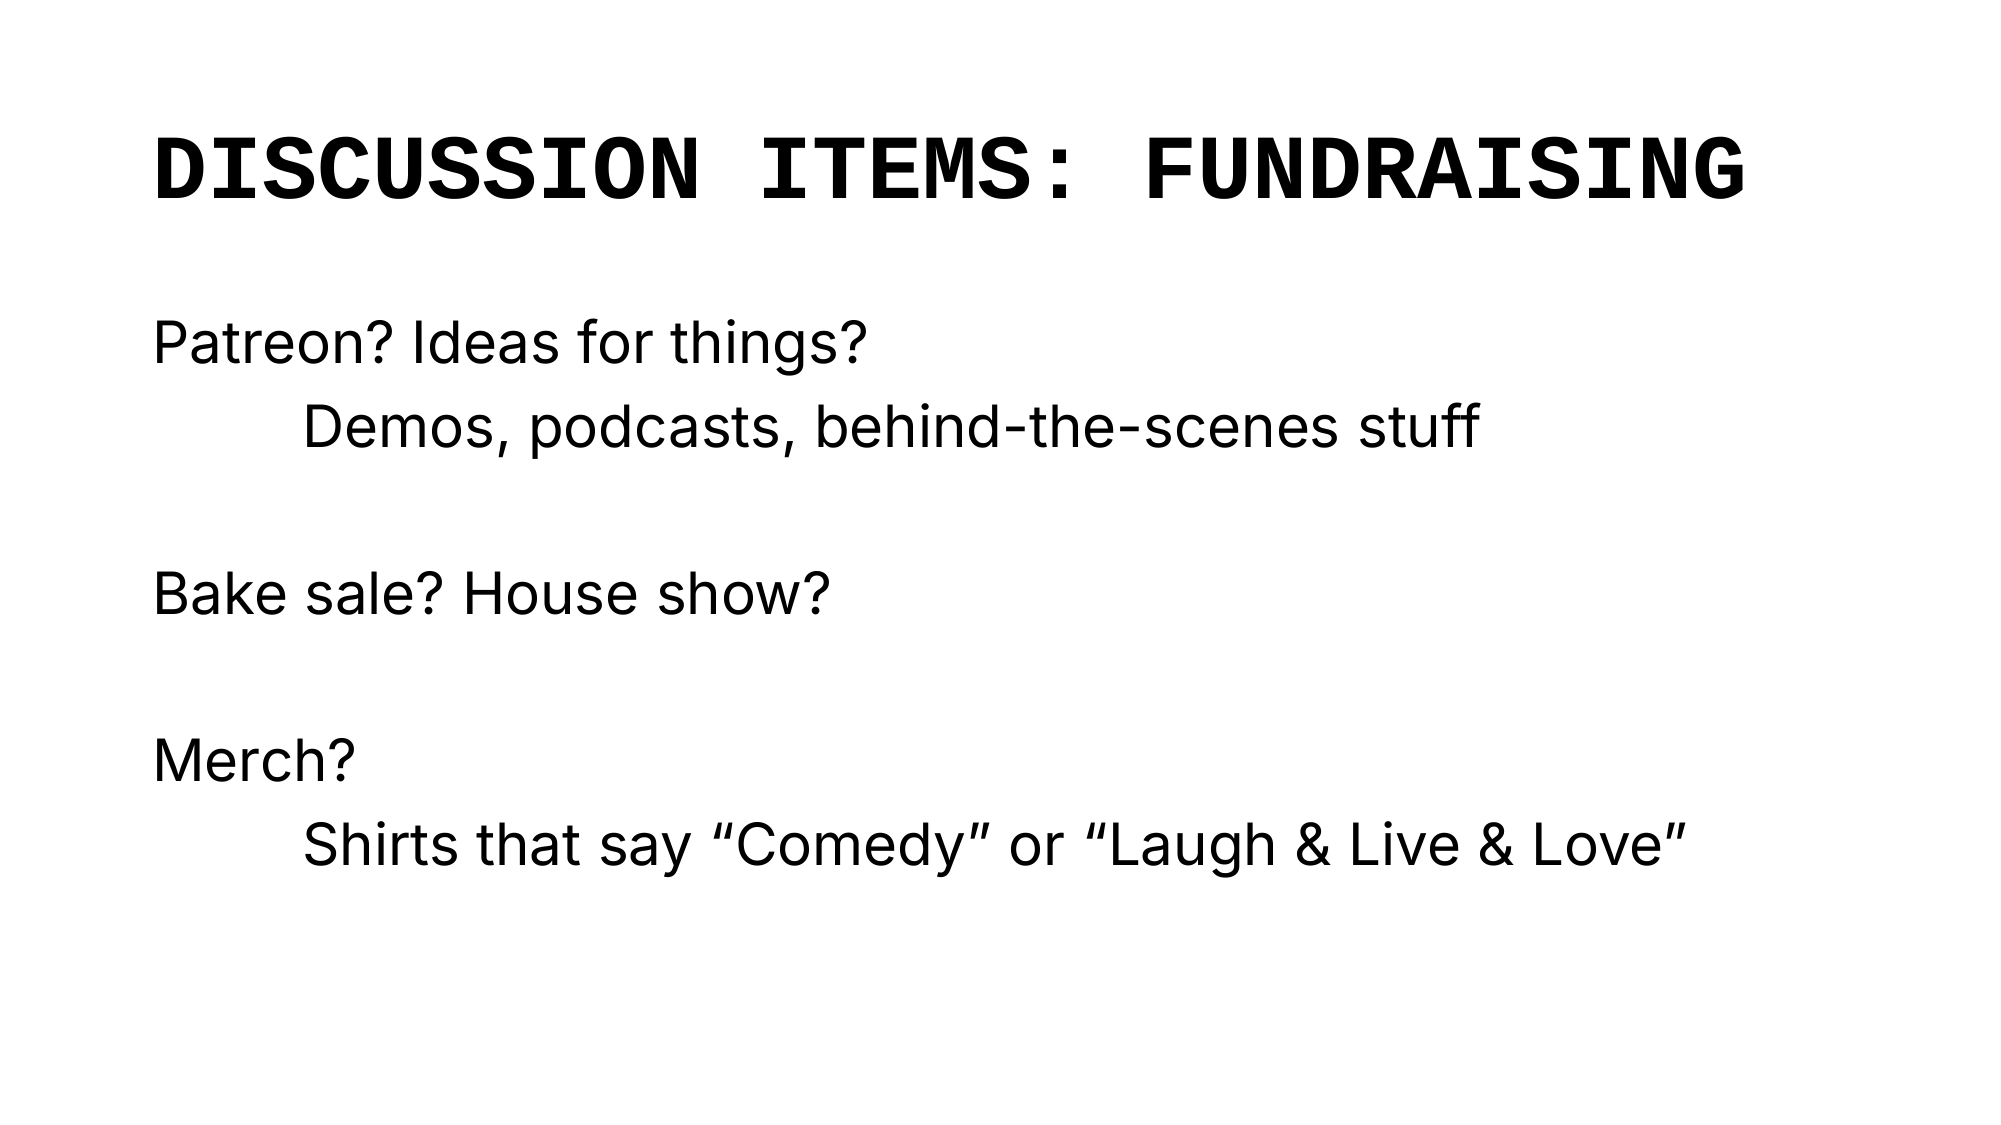

# DISCUSSION ITEMS: FUNDRAISING
Patreon? Ideas for things?
	Demos, podcasts, behind-the-scenes stuff

Bake sale? House show?

Merch?
	Shirts that say “Comedy” or “Laugh & Live & Love”